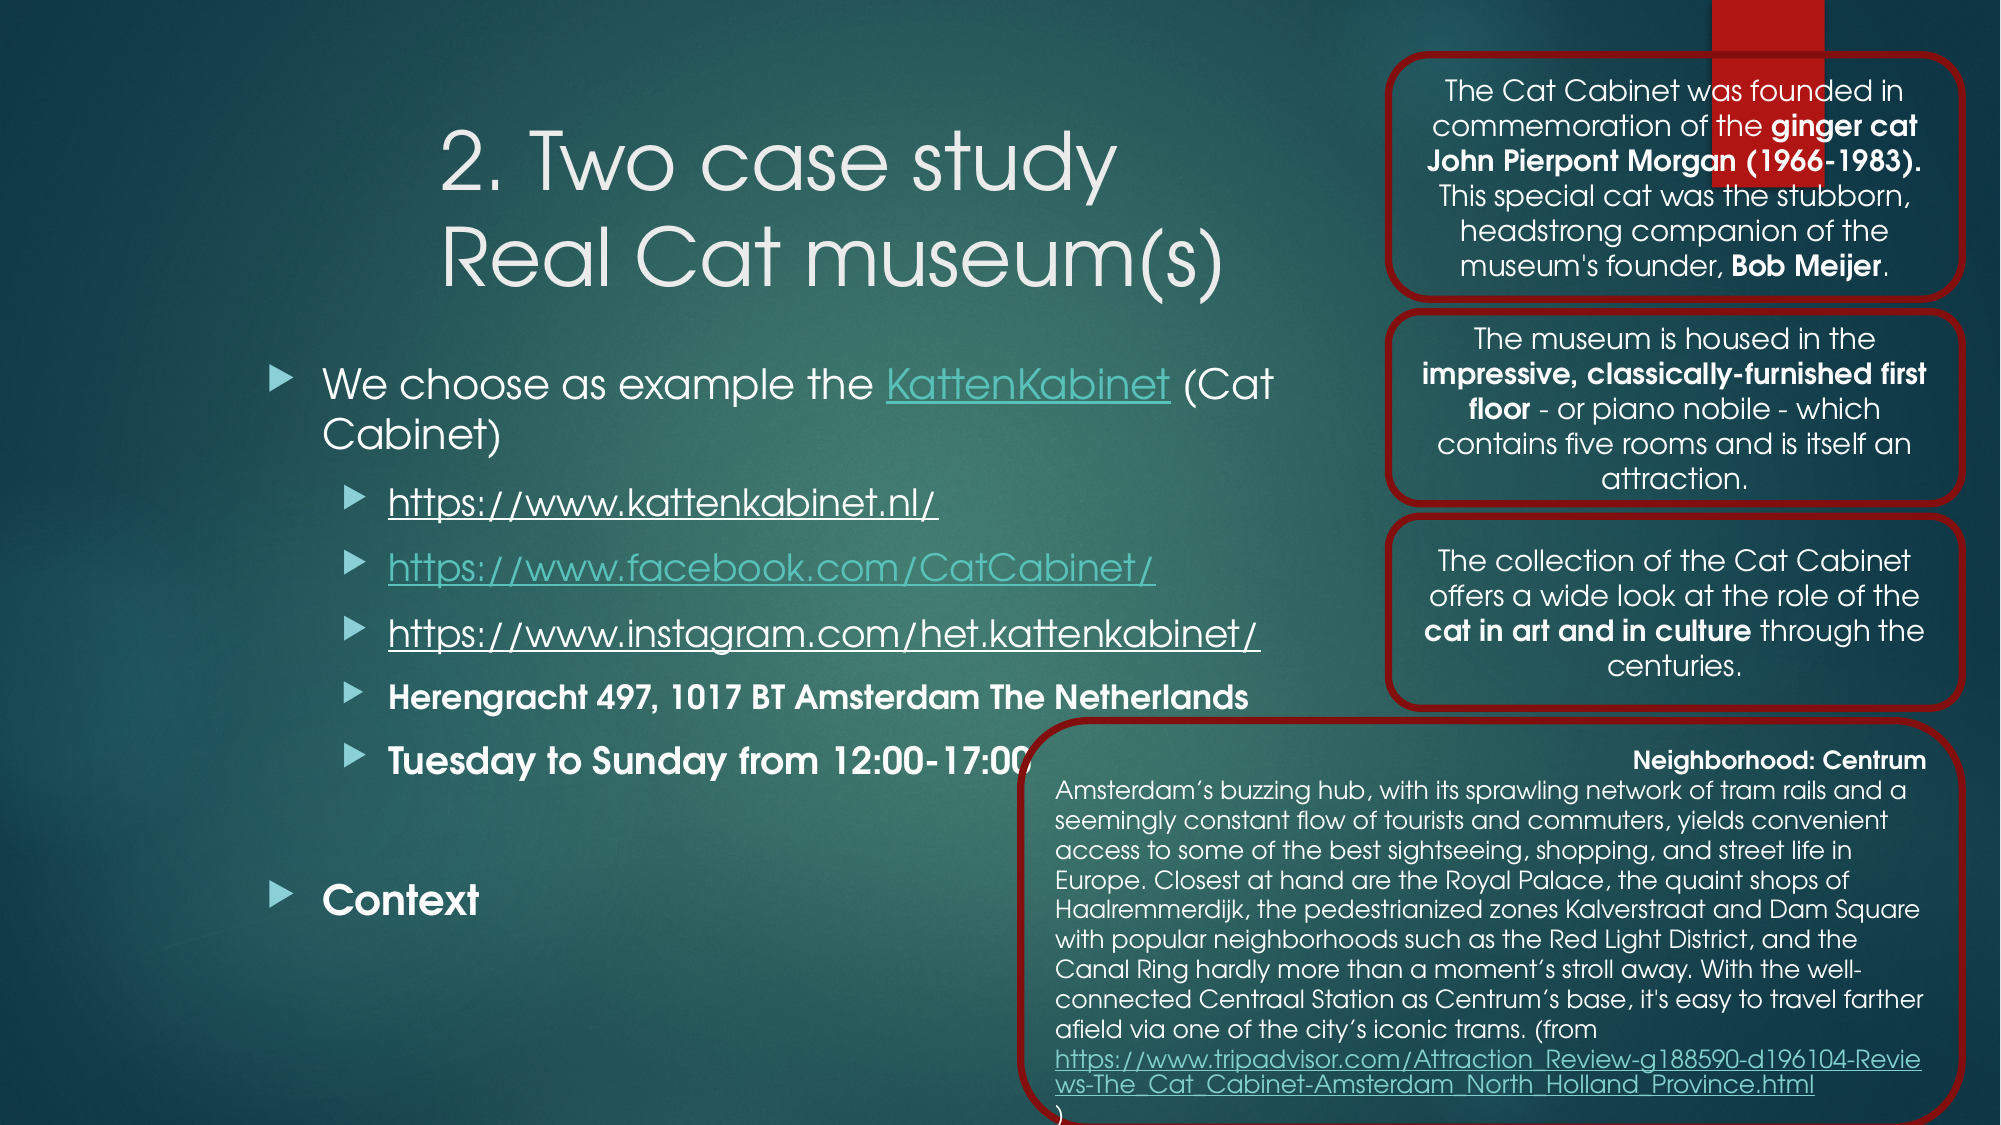

The Cat Cabinet was founded in commemoration of the ginger cat John Pierpont Morgan (1966-1983). This special cat was the stubborn, headstrong companion of the museum's founder, Bob Meijer.
# 2. Two case study Real Cat museum(s)
The museum is housed in the impressive, classically-furnished first floor - or piano nobile - which contains five rooms and is itself an attraction.
We choose as example the KattenKabinet (Cat Cabinet)
https://www.kattenkabinet.nl/
https://www.facebook.com/CatCabinet/
https://www.instagram.com/het.kattenkabinet/
Herengracht 497, 1017 BT Amsterdam The Netherlands
Tuesday to Sunday from 12:00-17:00

Context
The collection of the Cat Cabinet offers a wide look at the role of the cat in art and in culture through the centuries.

Neighborhood: Centrum
Amsterdam’s buzzing hub, with its sprawling network of tram rails and a seemingly constant flow of tourists and commuters, yields convenient access to some of the best sightseeing, shopping, and street life in Europe. Closest at hand are the Royal Palace, the quaint shops of Haalremmerdijk, the pedestrianized zones Kalverstraat and Dam Square with popular neighborhoods such as the Red Light District, and the Canal Ring hardly more than a moment’s stroll away. With the well-connected Centraal Station as Centrum’s base, it's easy to travel farther afield via one of the city’s iconic trams. (from https://www.tripadvisor.com/Attraction_Review-g188590-d196104-Reviews-The_Cat_Cabinet-Amsterdam_North_Holland_Province.html)